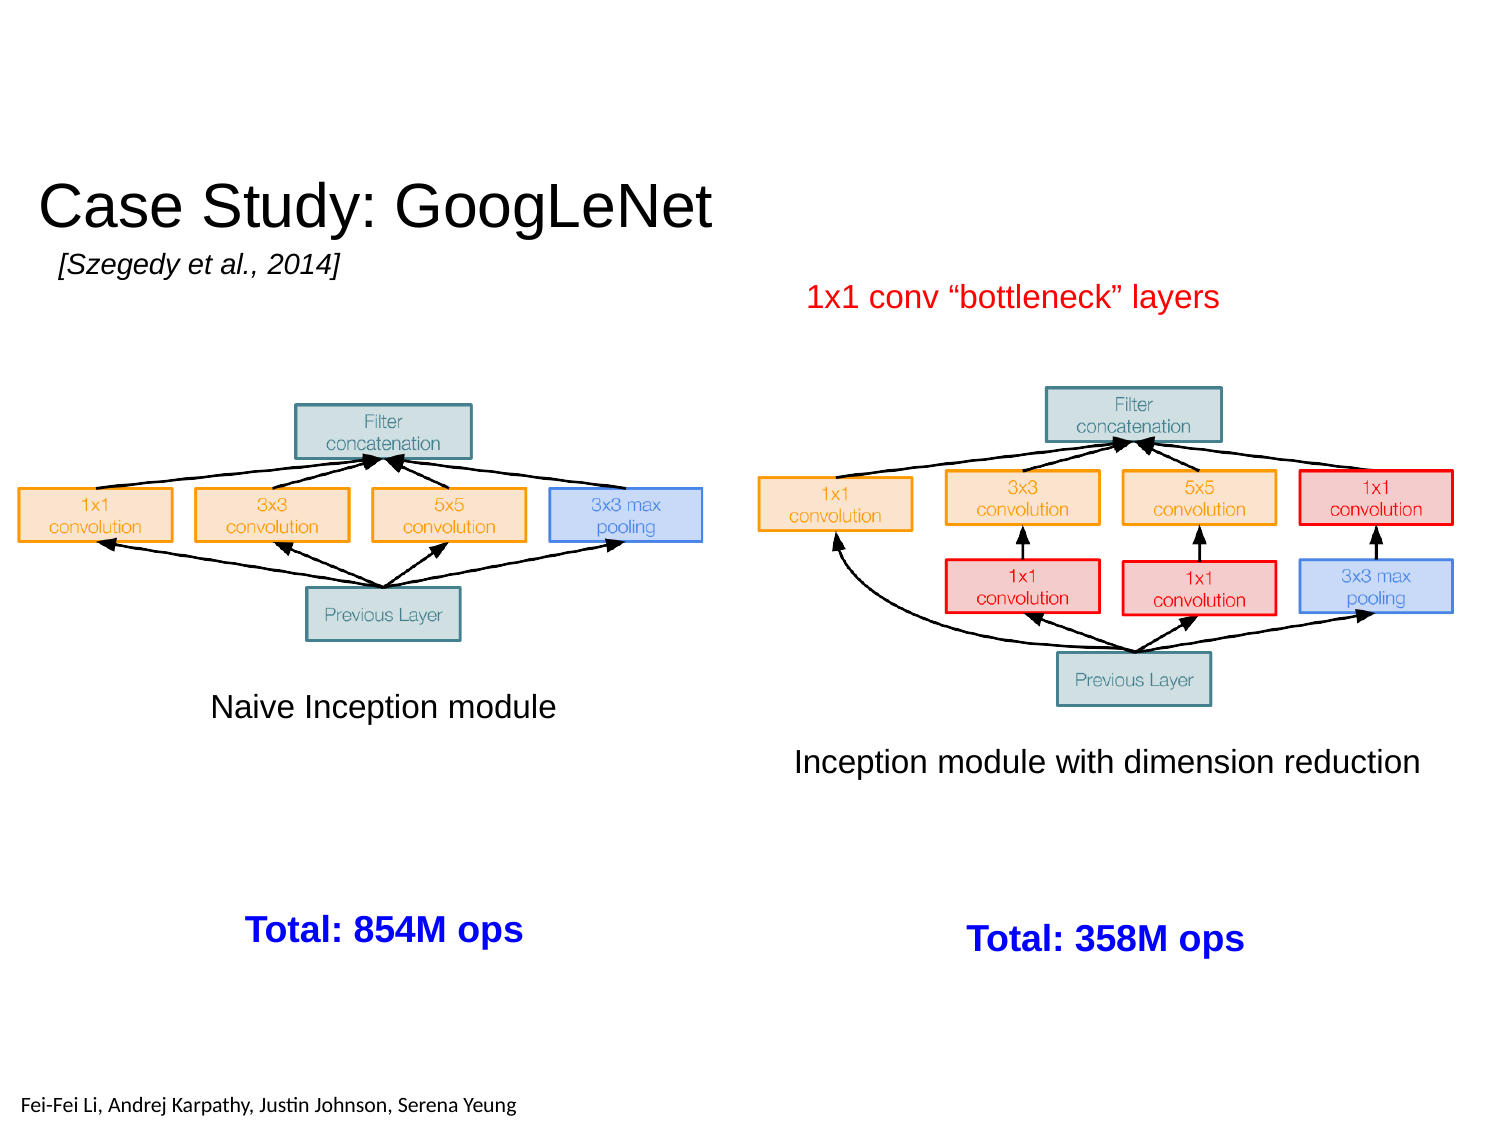

# Case Study: GoogLeNet
[Szegedy et al., 2014]
1x1 conv “bottleneck” layers

Naive Inception module
Inception module with dimension reduction
Total: 854M ops
Total: 358M ops
Fei-Fei Li & Justin Johnson & Serena Yeung	Lecture 9 -	May 1, 2018
Fei-Fei Li, Andrej Karpathy, Justin Johnson, Serena Yeung
Fei-Fei Li & Justin Johnson & Serena Yeung
May 1, 2018
Lecture 9 - 114